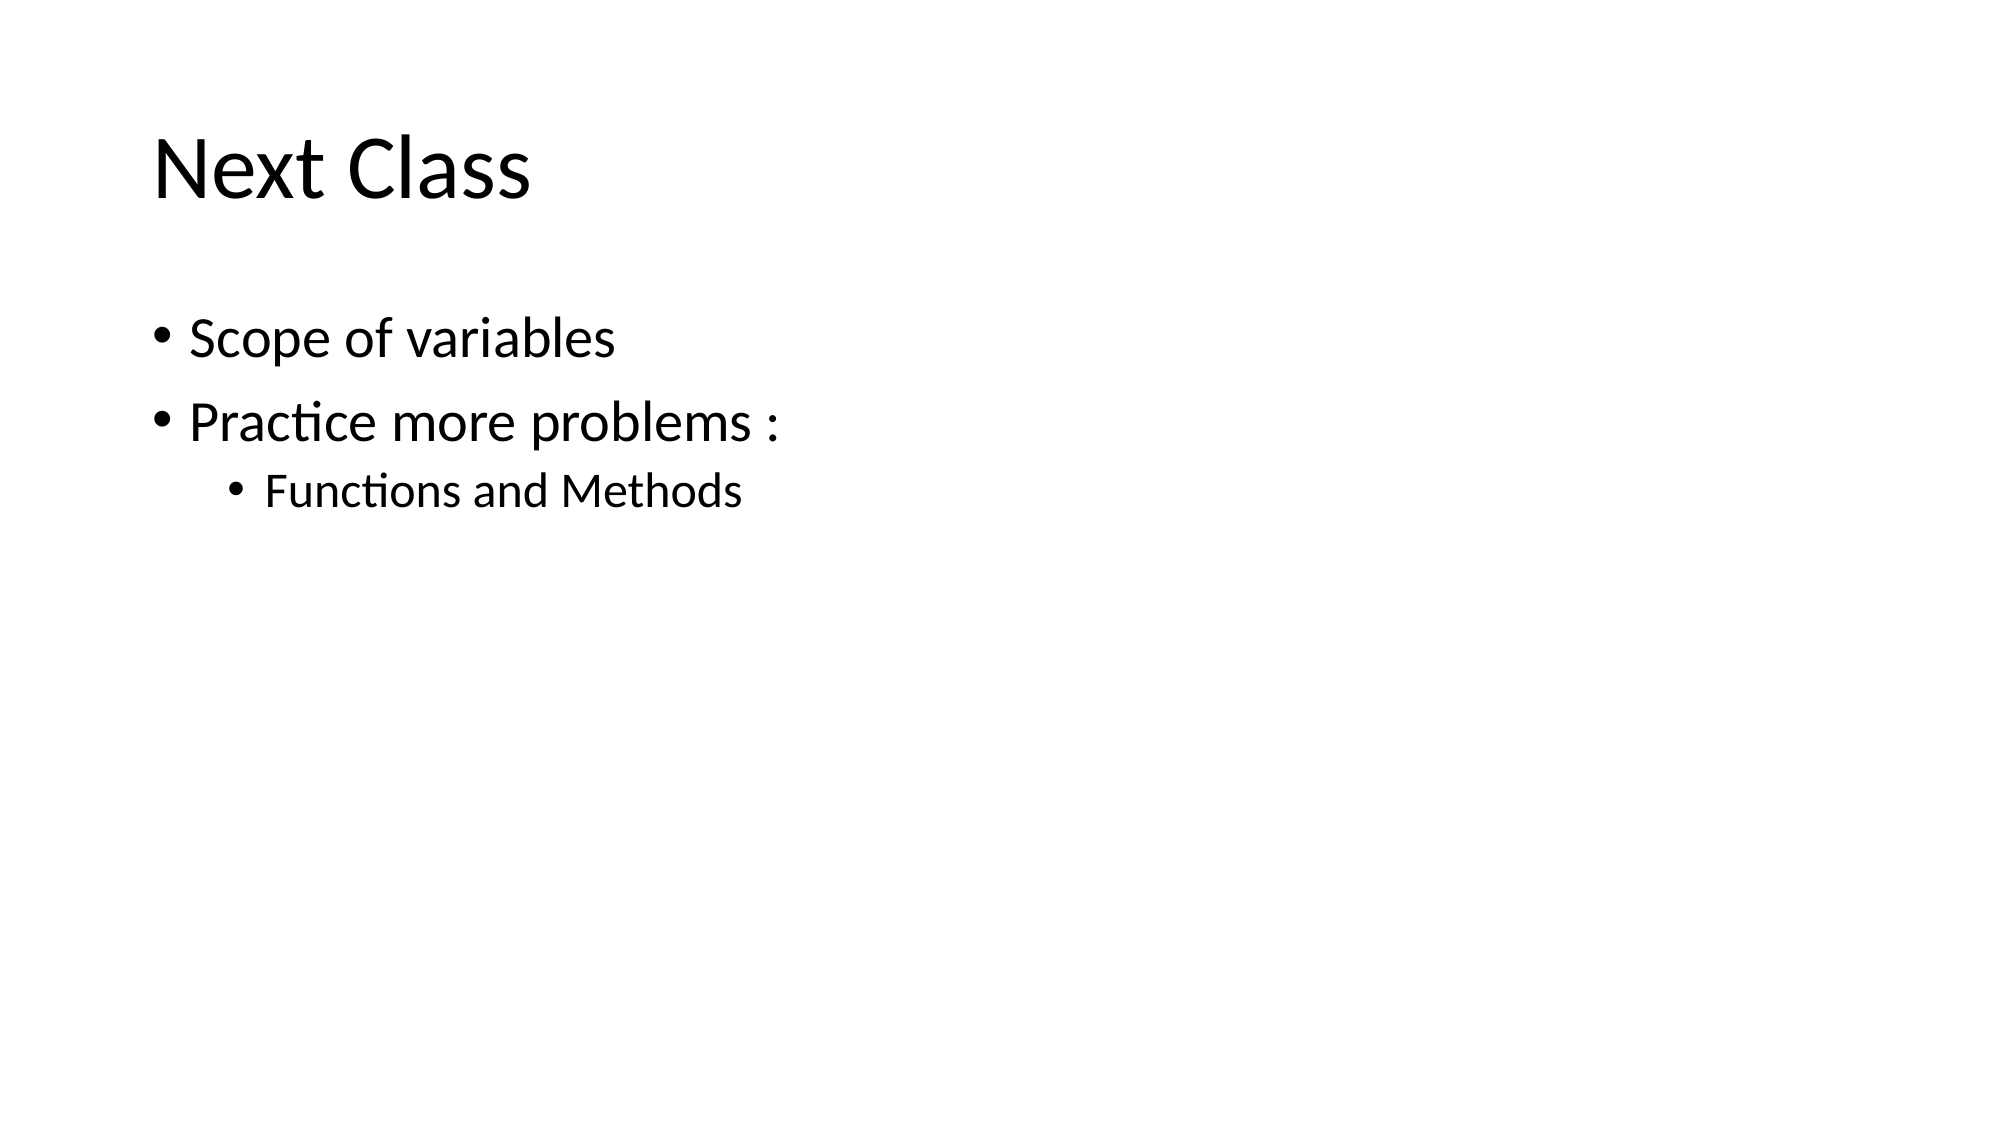

# Next Class
Scope of variables
Practice more problems :
Functions and Methods